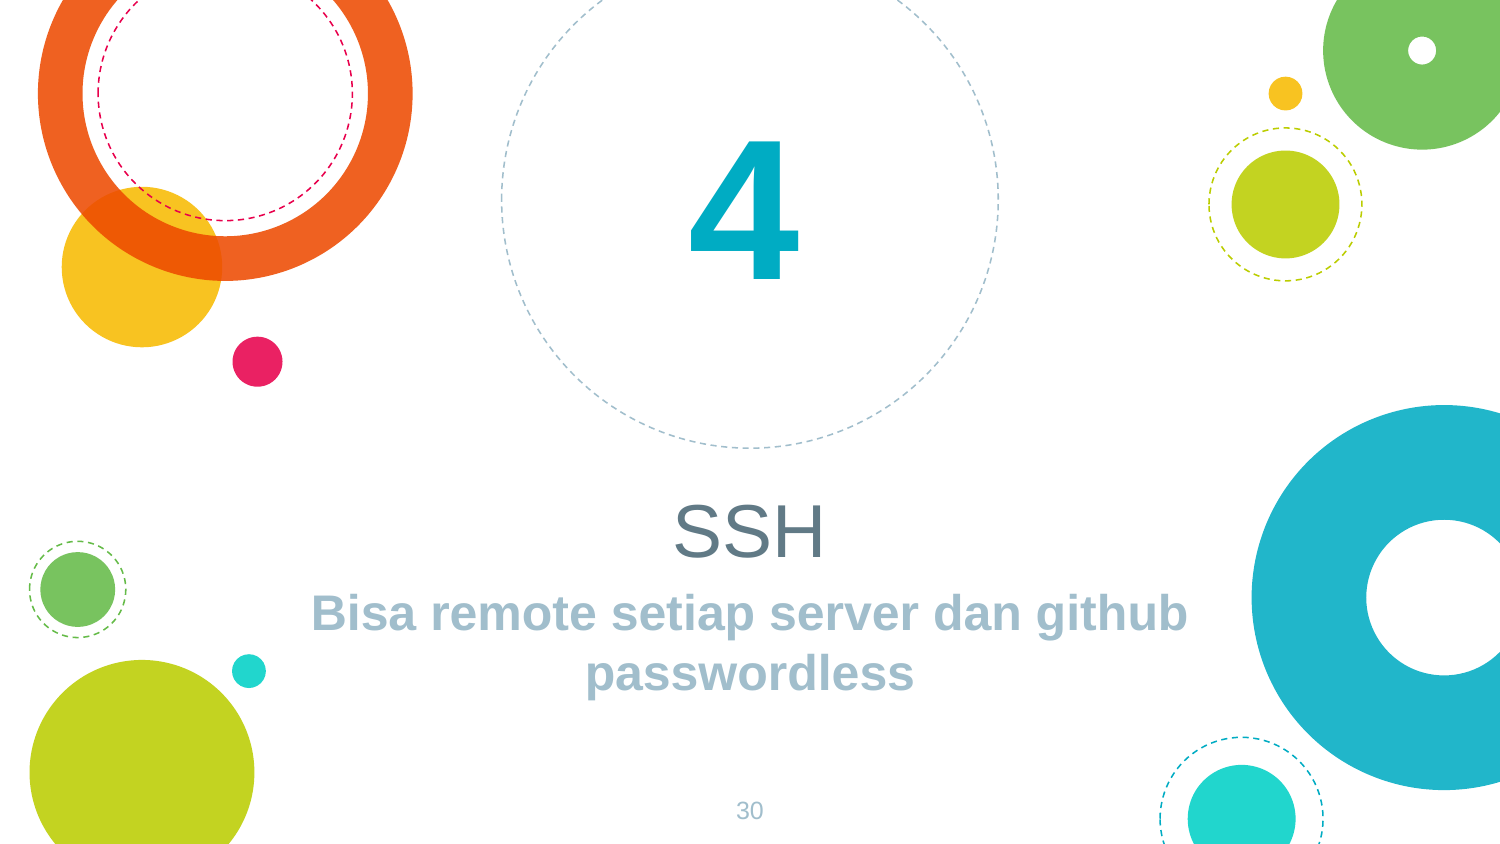

4
# SSH
Bisa remote setiap server dan github passwordless
30